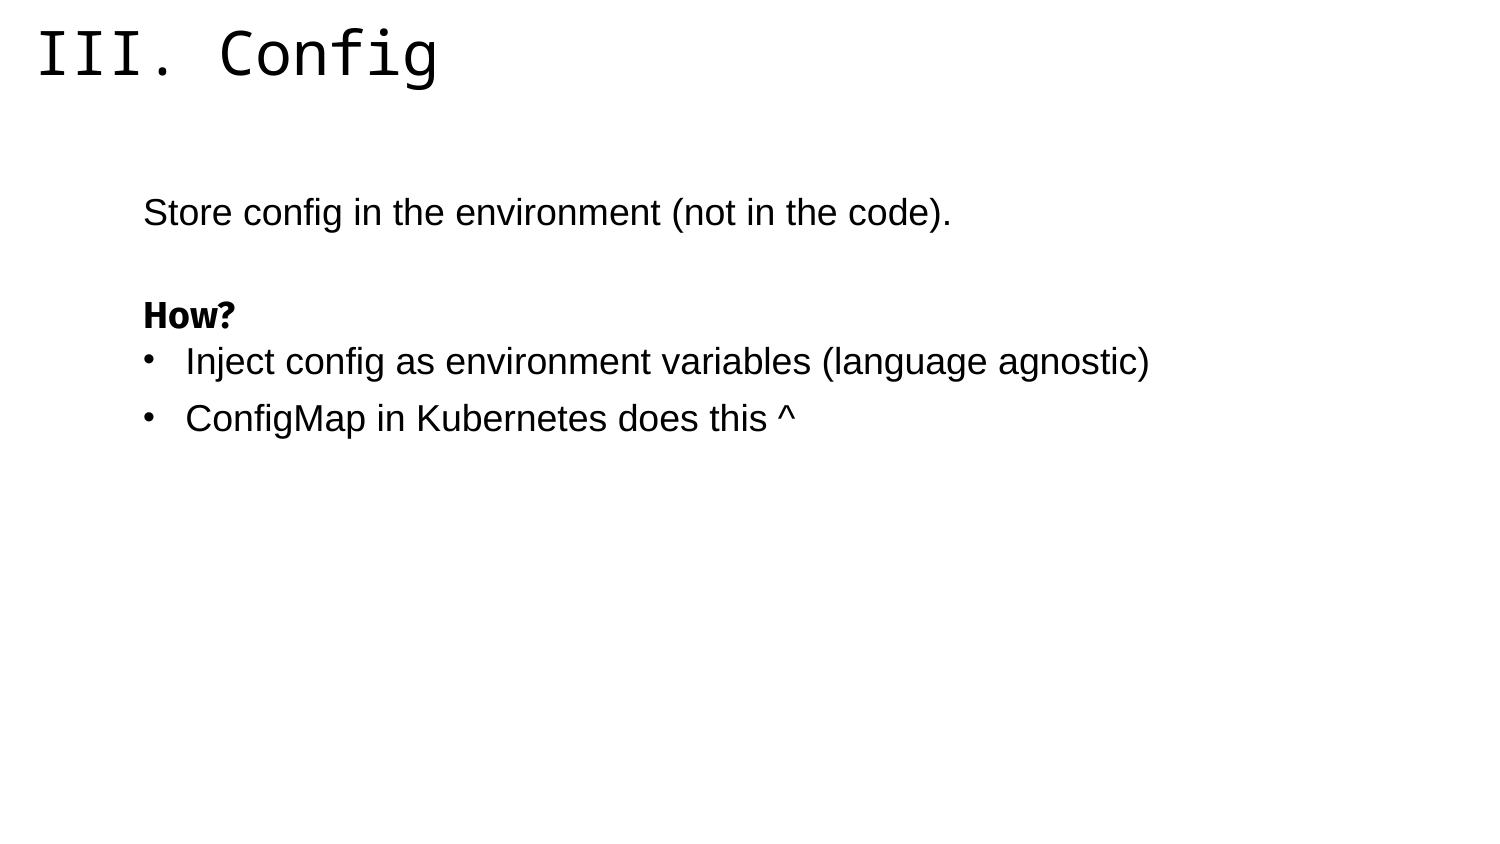

# III. Config
Store config in the environment (not in the code).

How?
Inject config as environment variables (language agnostic)
ConfigMap in Kubernetes does this ^